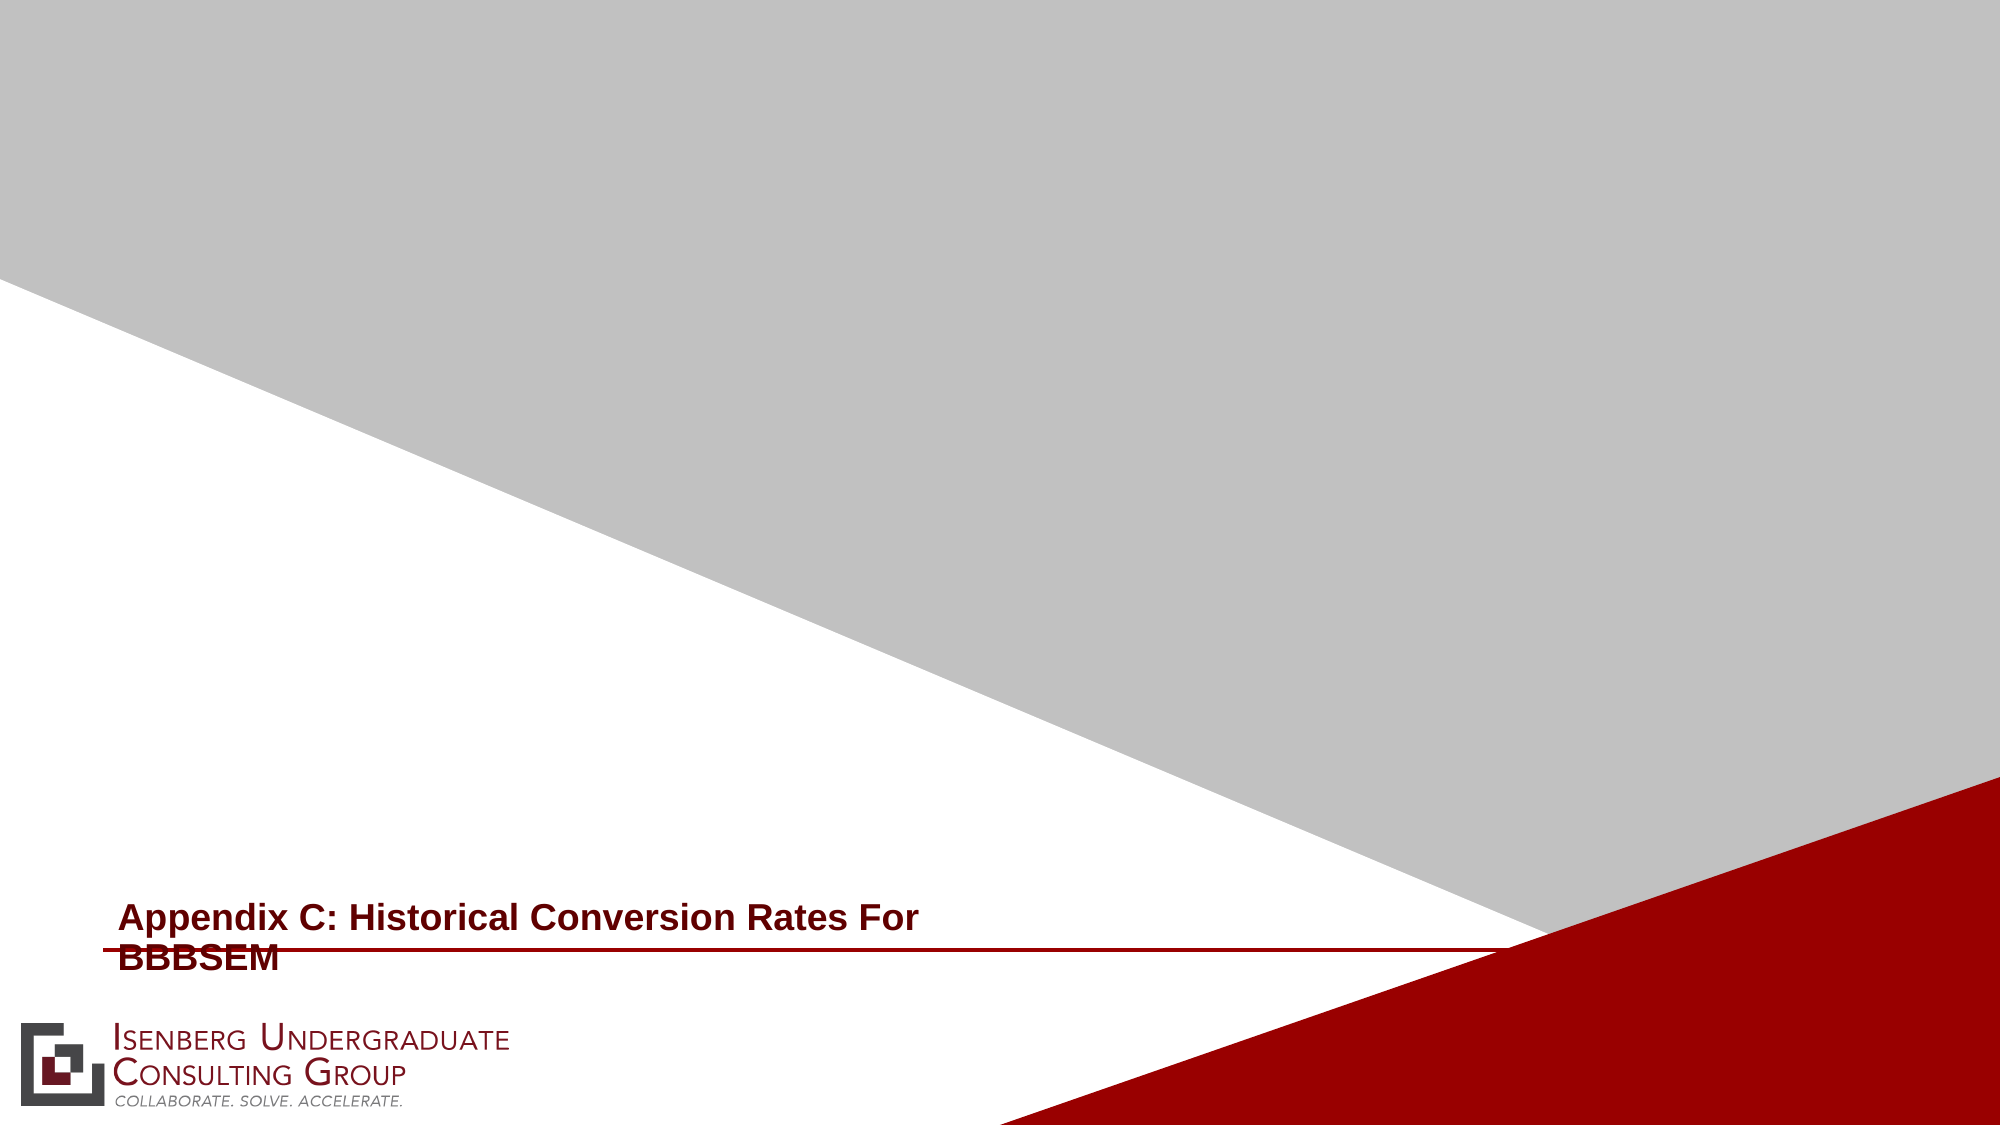

Appendix C: Historical Conversion Rates For BBBSEM